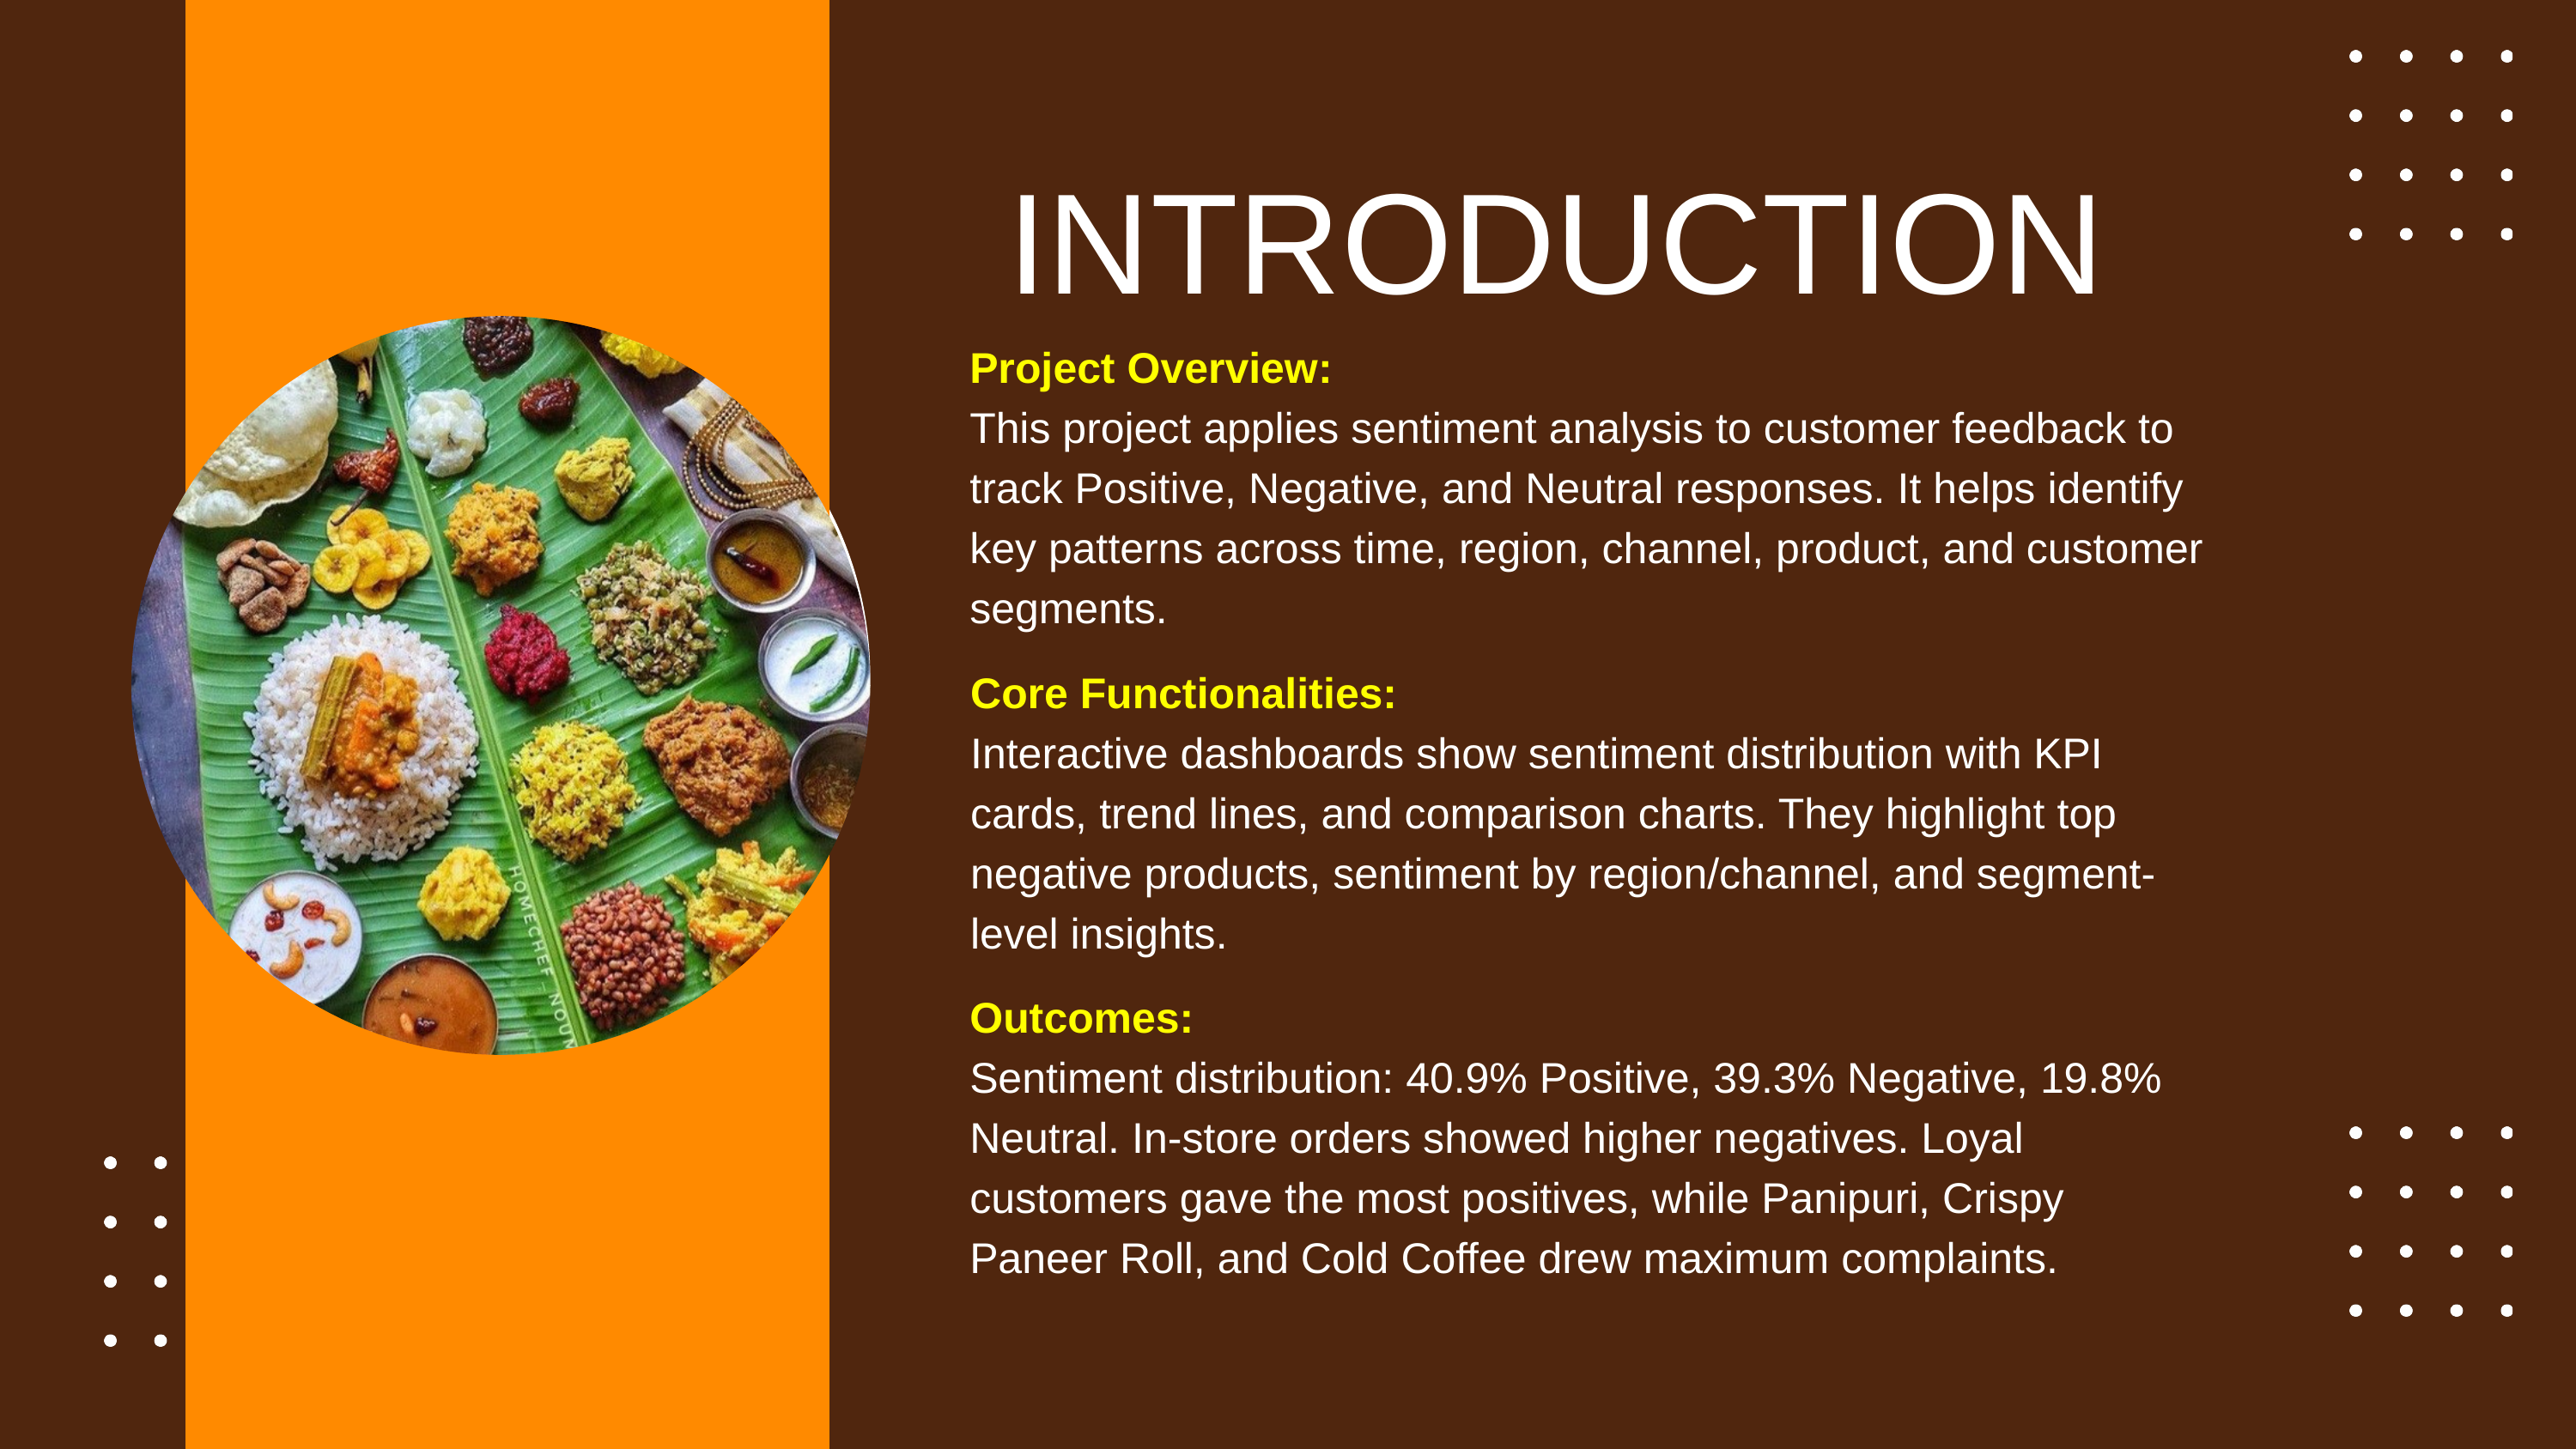

INTRODUCTION

Project Overview:
This project applies sentiment analysis to customer feedback to track Positive, Negative, and Neutral responses. It helps identify key patterns across time, region, channel, product, and customer segments.
Core Functionalities:
Interactive dashboards show sentiment distribution with KPI cards, trend lines, and comparison charts. They highlight top negative products, sentiment by region/channel, and segment-level insights.
Outcomes:
Sentiment distribution: 40.9% Positive, 39.3% Negative, 19.8% Neutral. In-store orders showed higher negatives. Loyal customers gave the most positives, while Panipuri, Crispy Paneer Roll, and Cold Coffee drew maximum complaints.